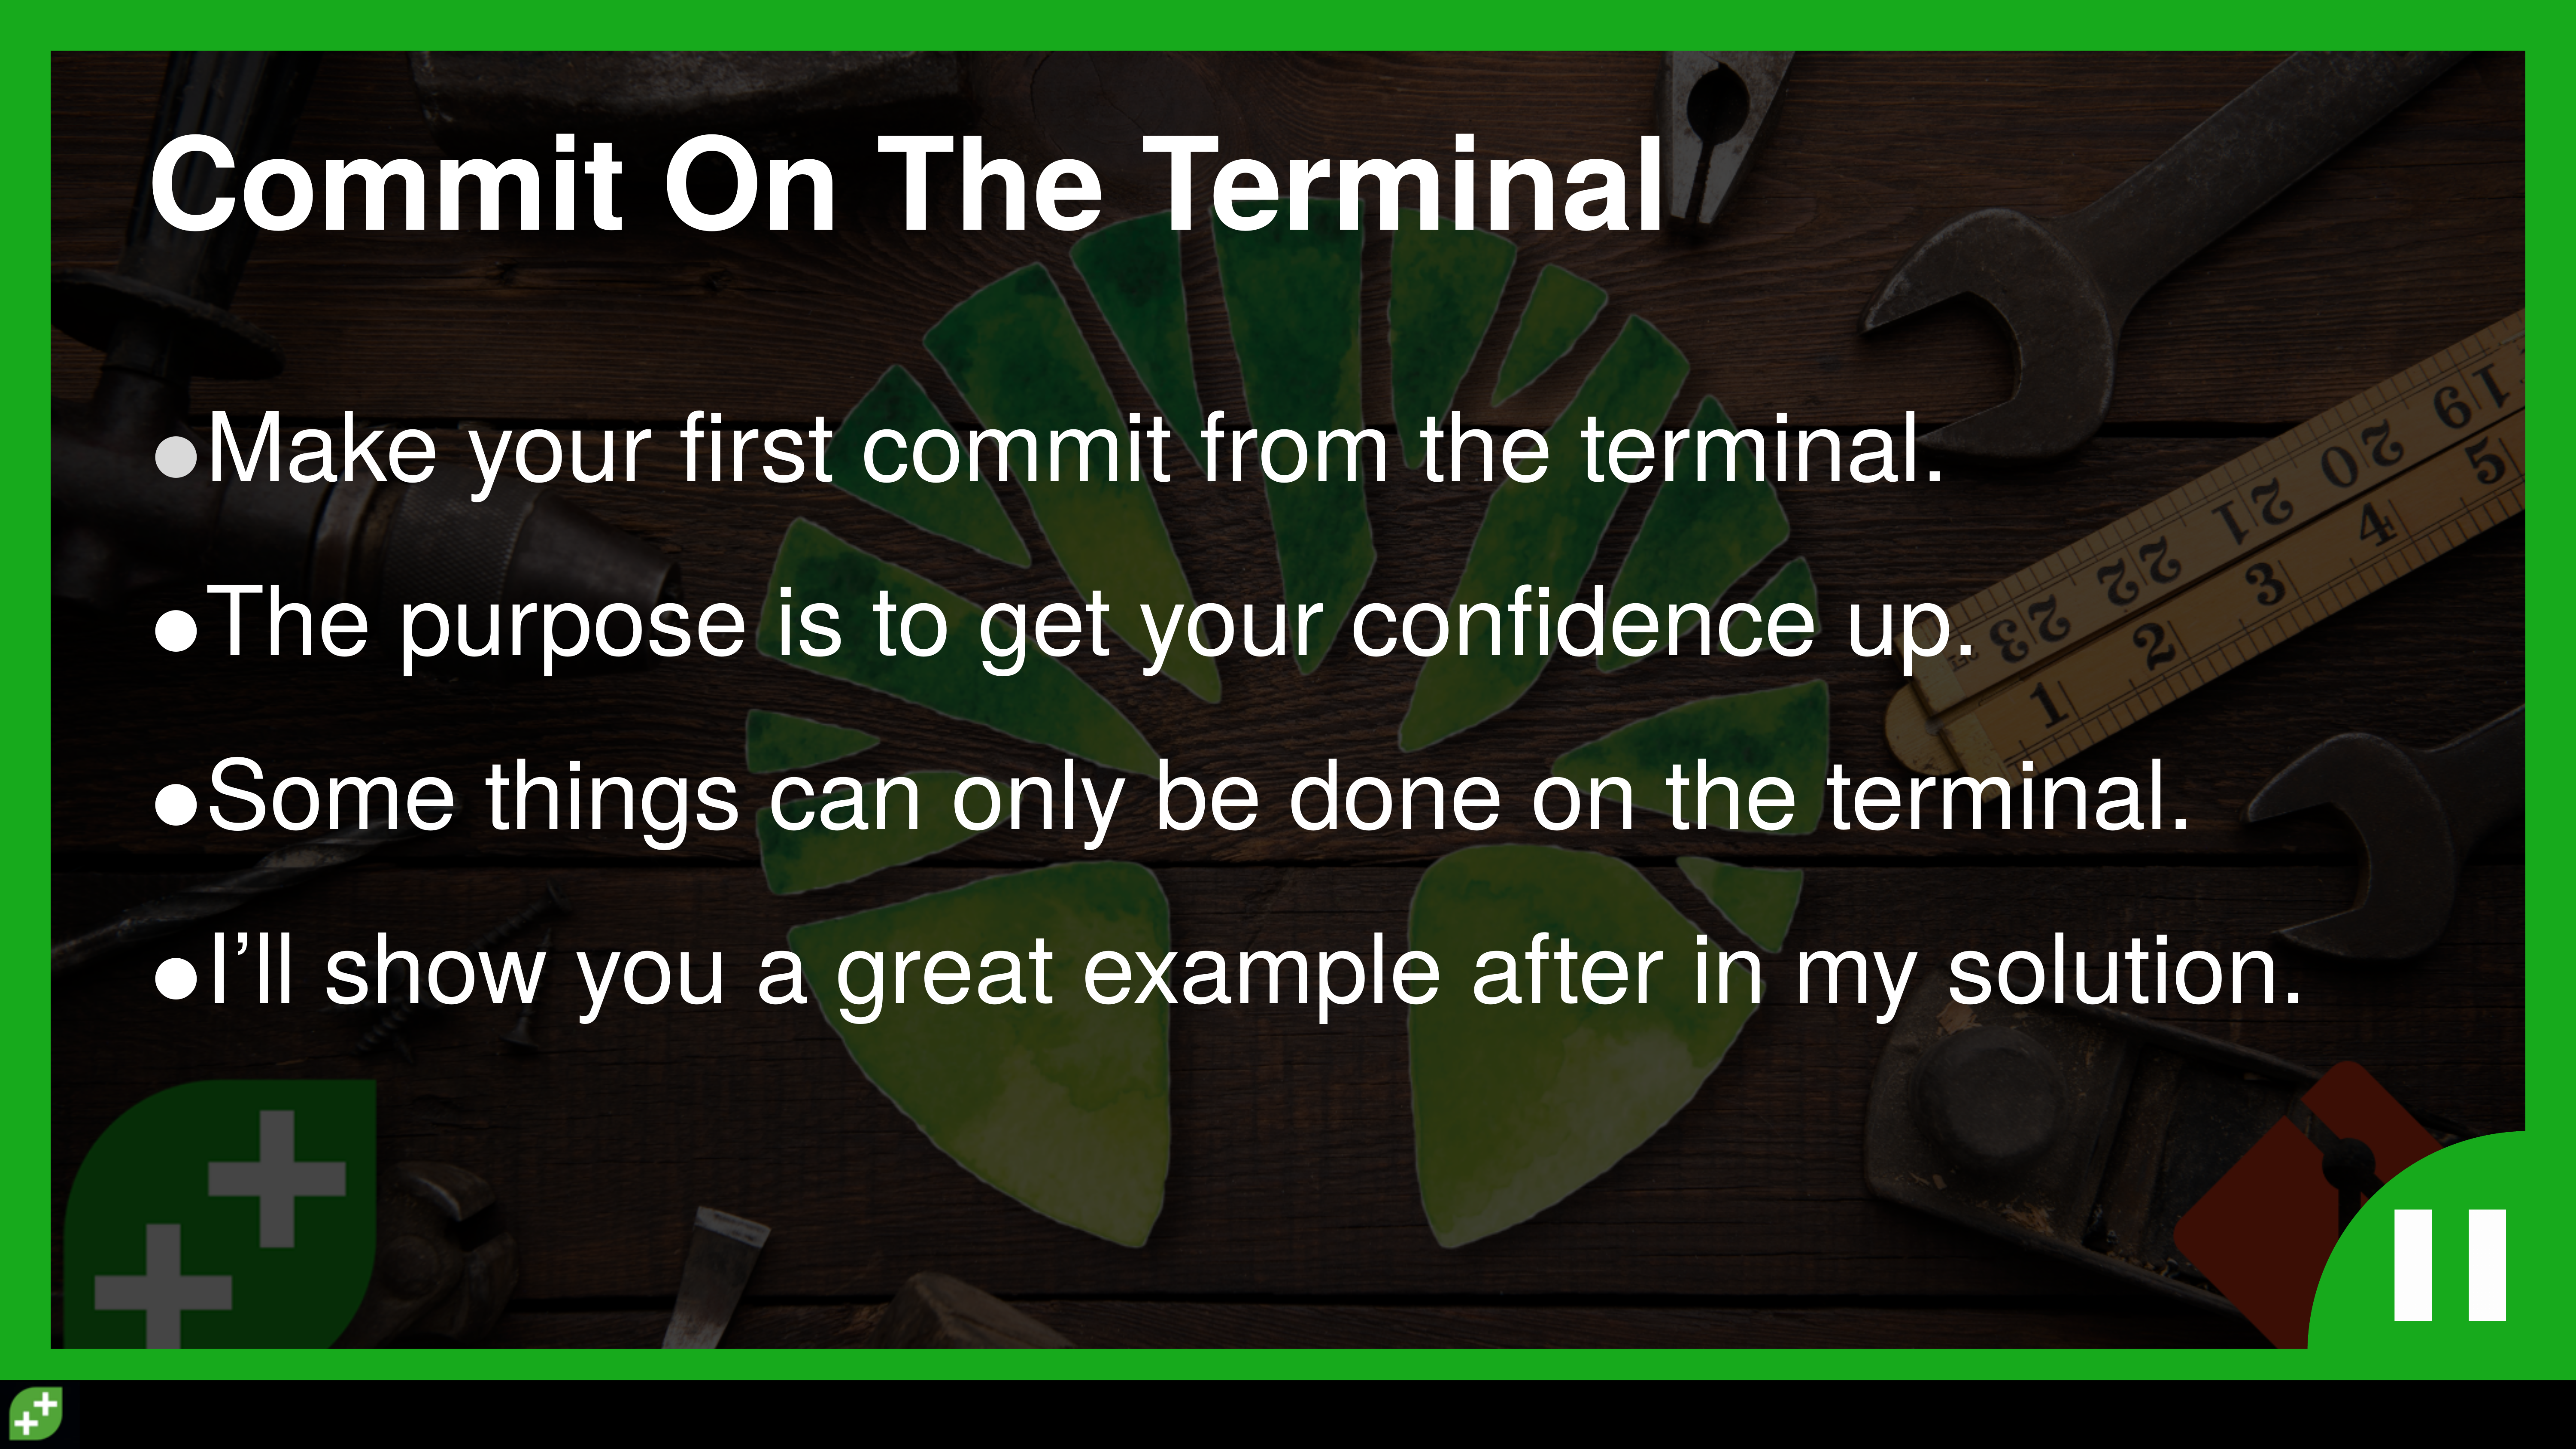

# Commit On The Terminal
Make your first commit from the terminal.
The purpose is to get your confidence up.
Some things can only be done on the terminal.
I’ll show you a great example after in my solution.